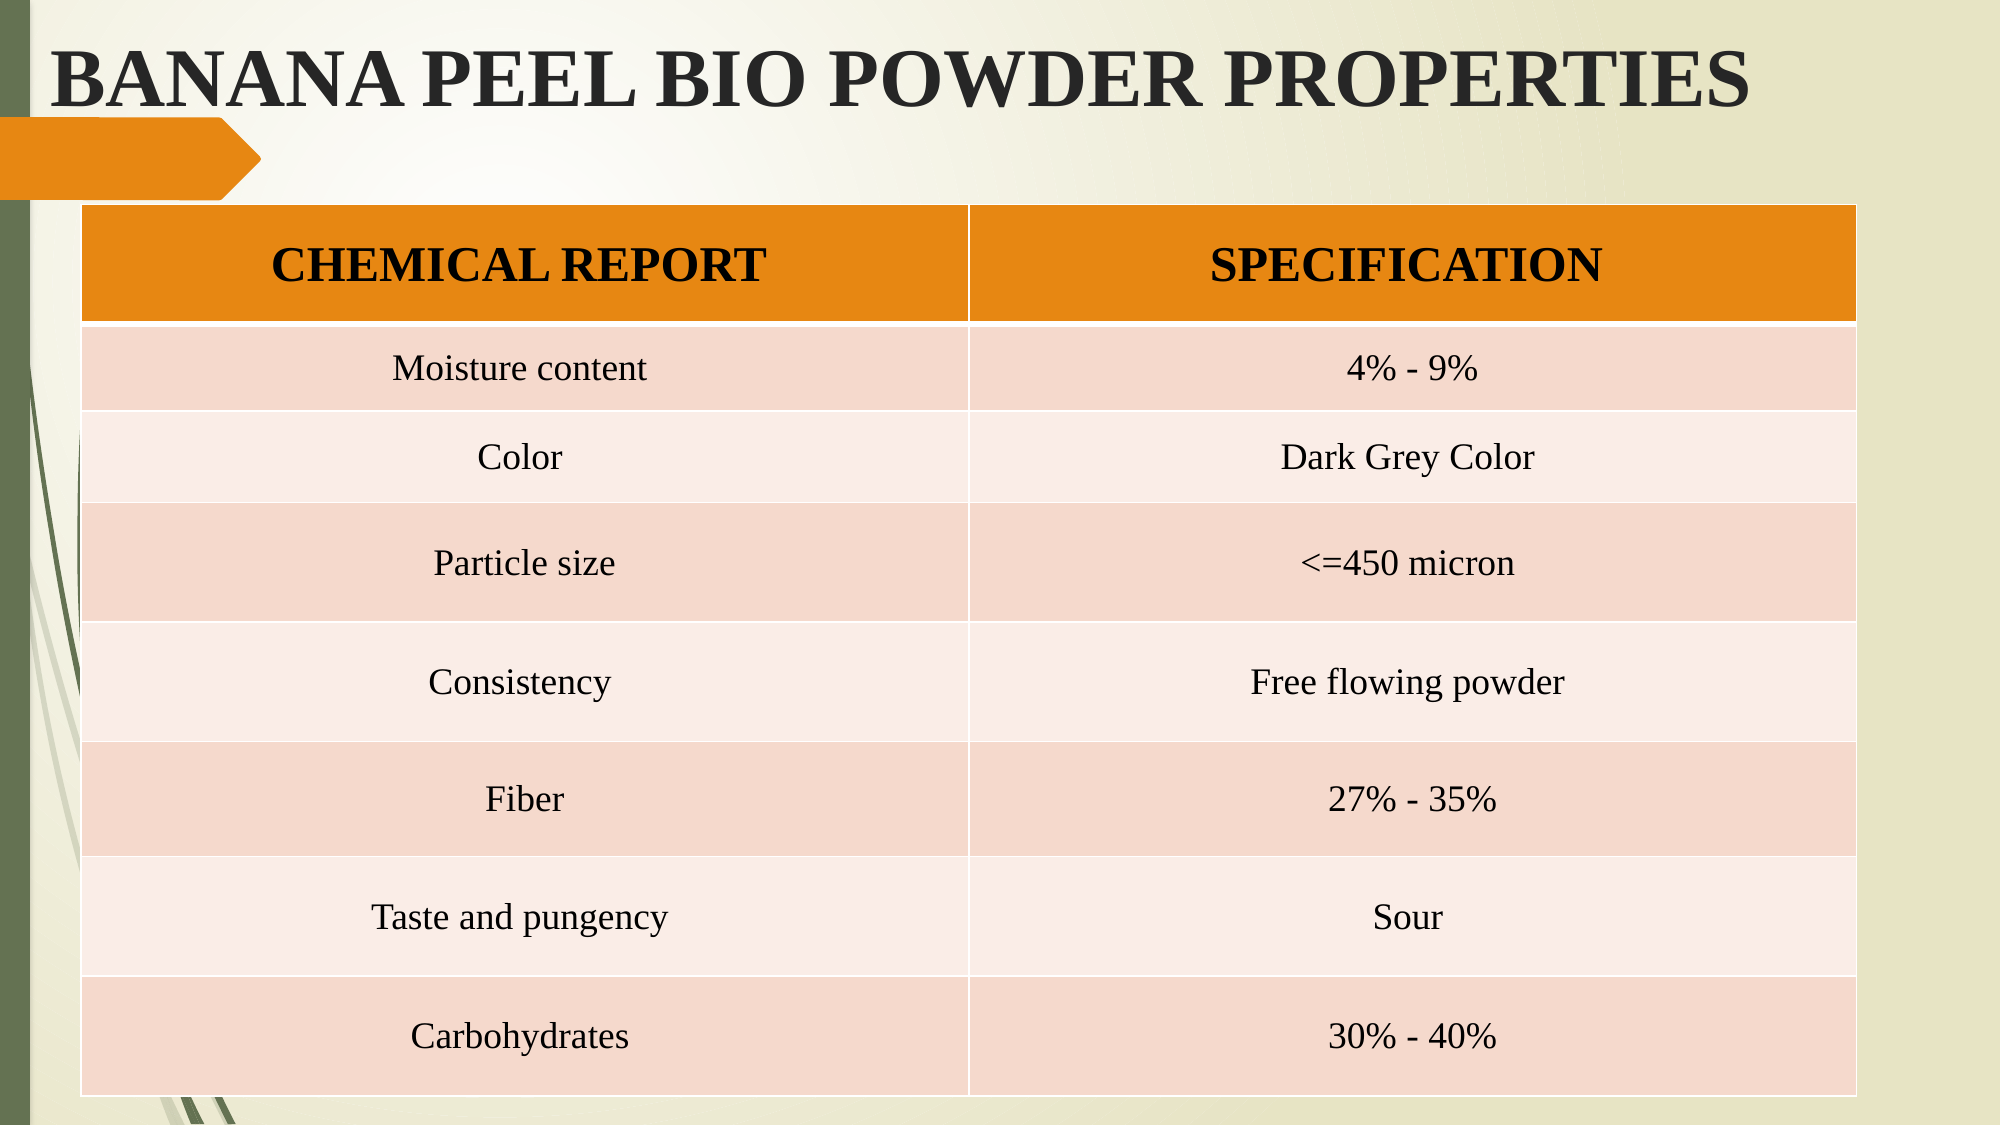

# BANANA PEEL BIO POWDER PROPERTIES
| CHEMICAL REPORT | SPECIFICATION |
| --- | --- |
| Moisture content | 4% - 9% |
| Color | Dark Grey Color |
| Particle size | <=450 micron |
| Consistency | Free flowing powder |
| Fiber | 27% - 35% |
| Taste and pungency | Sour |
| Carbohydrates | 30% - 40% |